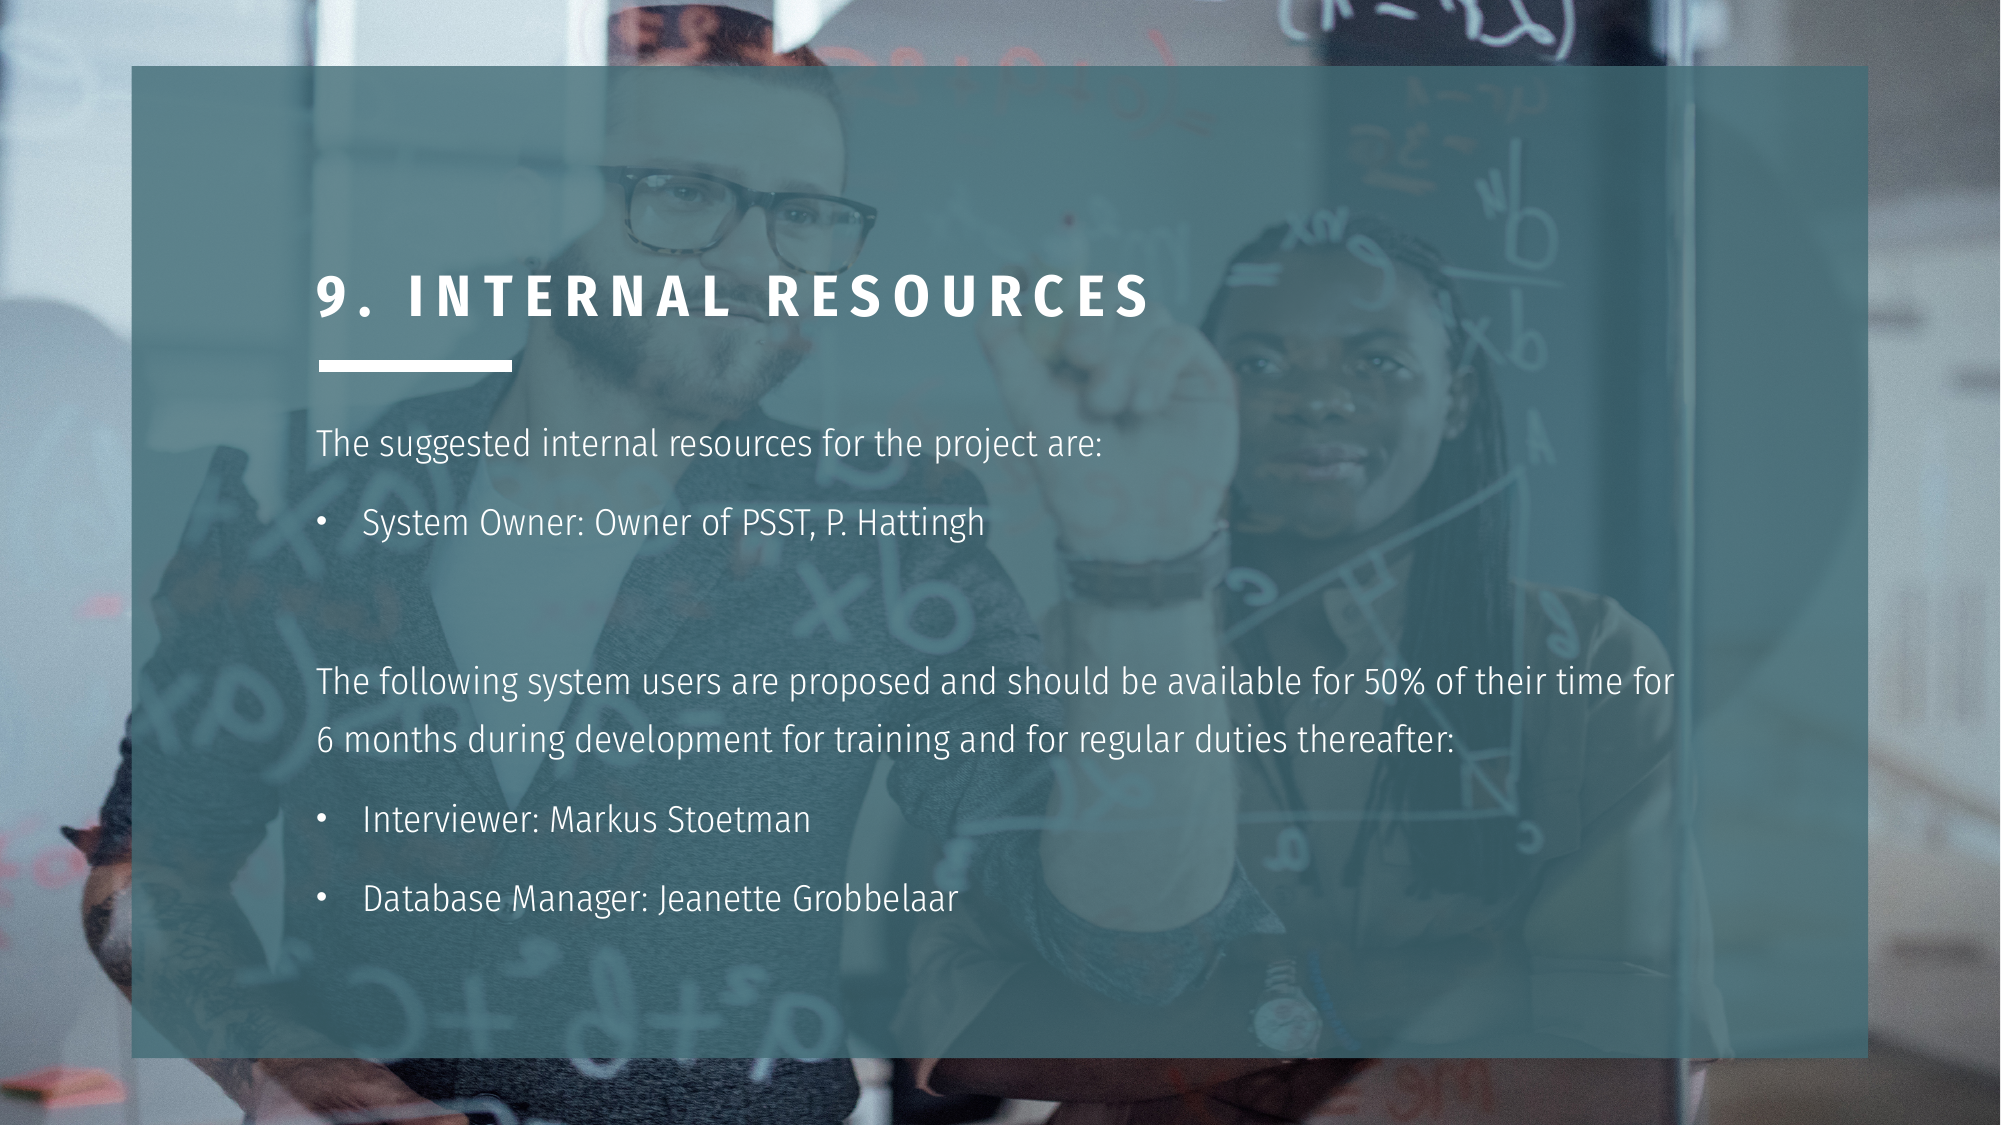

9. internal resources

The suggested internal resources for the project are:
System Owner: Owner of PSST, P. Hattingh

The following system users are proposed and should be available for 50% of their time for 6 months during development for training and for regular duties thereafter:
Interviewer: Markus Stoetman
Database Manager: Jeanette Grobbelaar